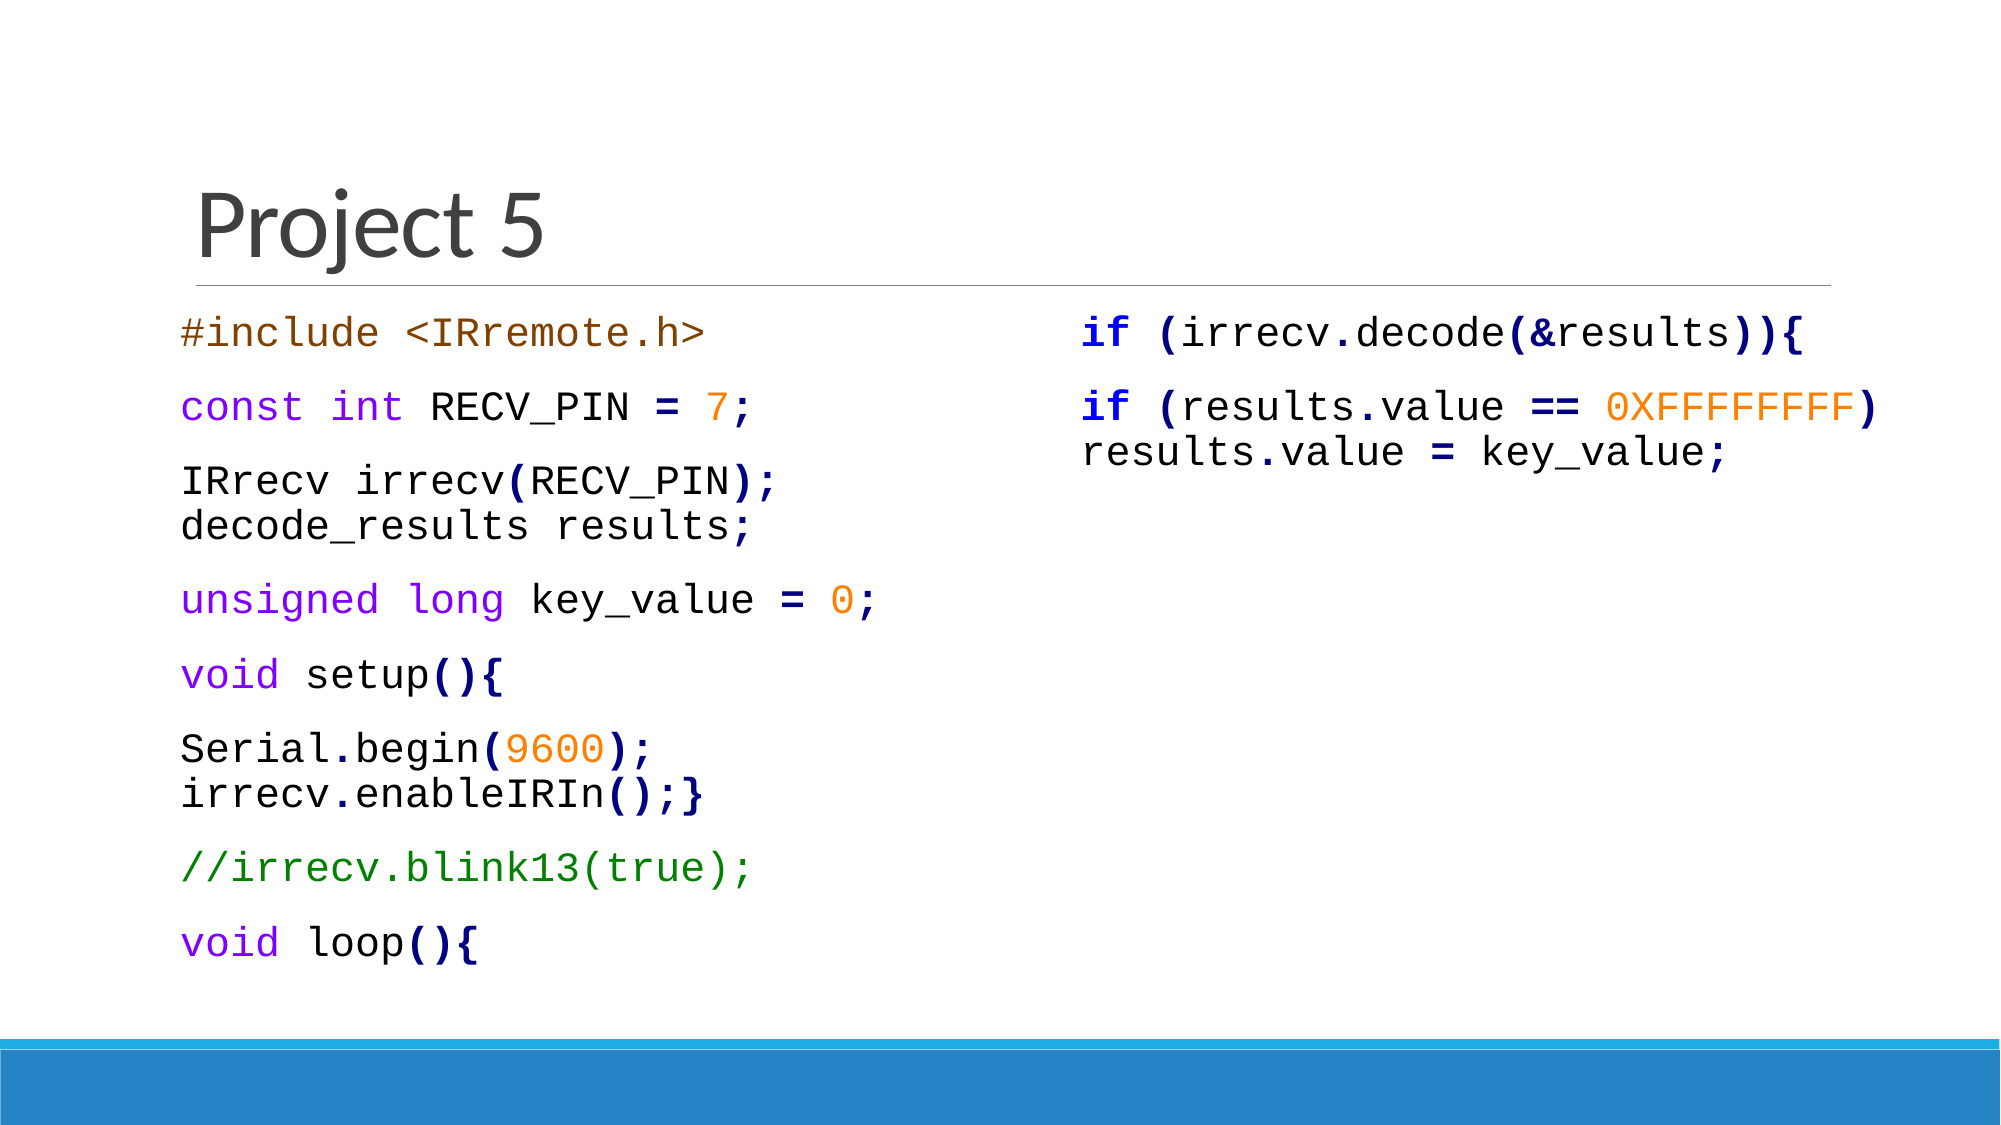

# Project 5
#include <IRremote.h>
const int RECV_PIN = 7;
IRrecv irrecv(RECV_PIN); decode_results results;
unsigned long key_value = 0;
void setup(){
Serial.begin(9600); irrecv.enableIRIn();}
//irrecv.blink13(true);
void loop(){
if (irrecv.decode(&results)){
if (results.value == 0XFFFFFFFF) results.value = key_value;